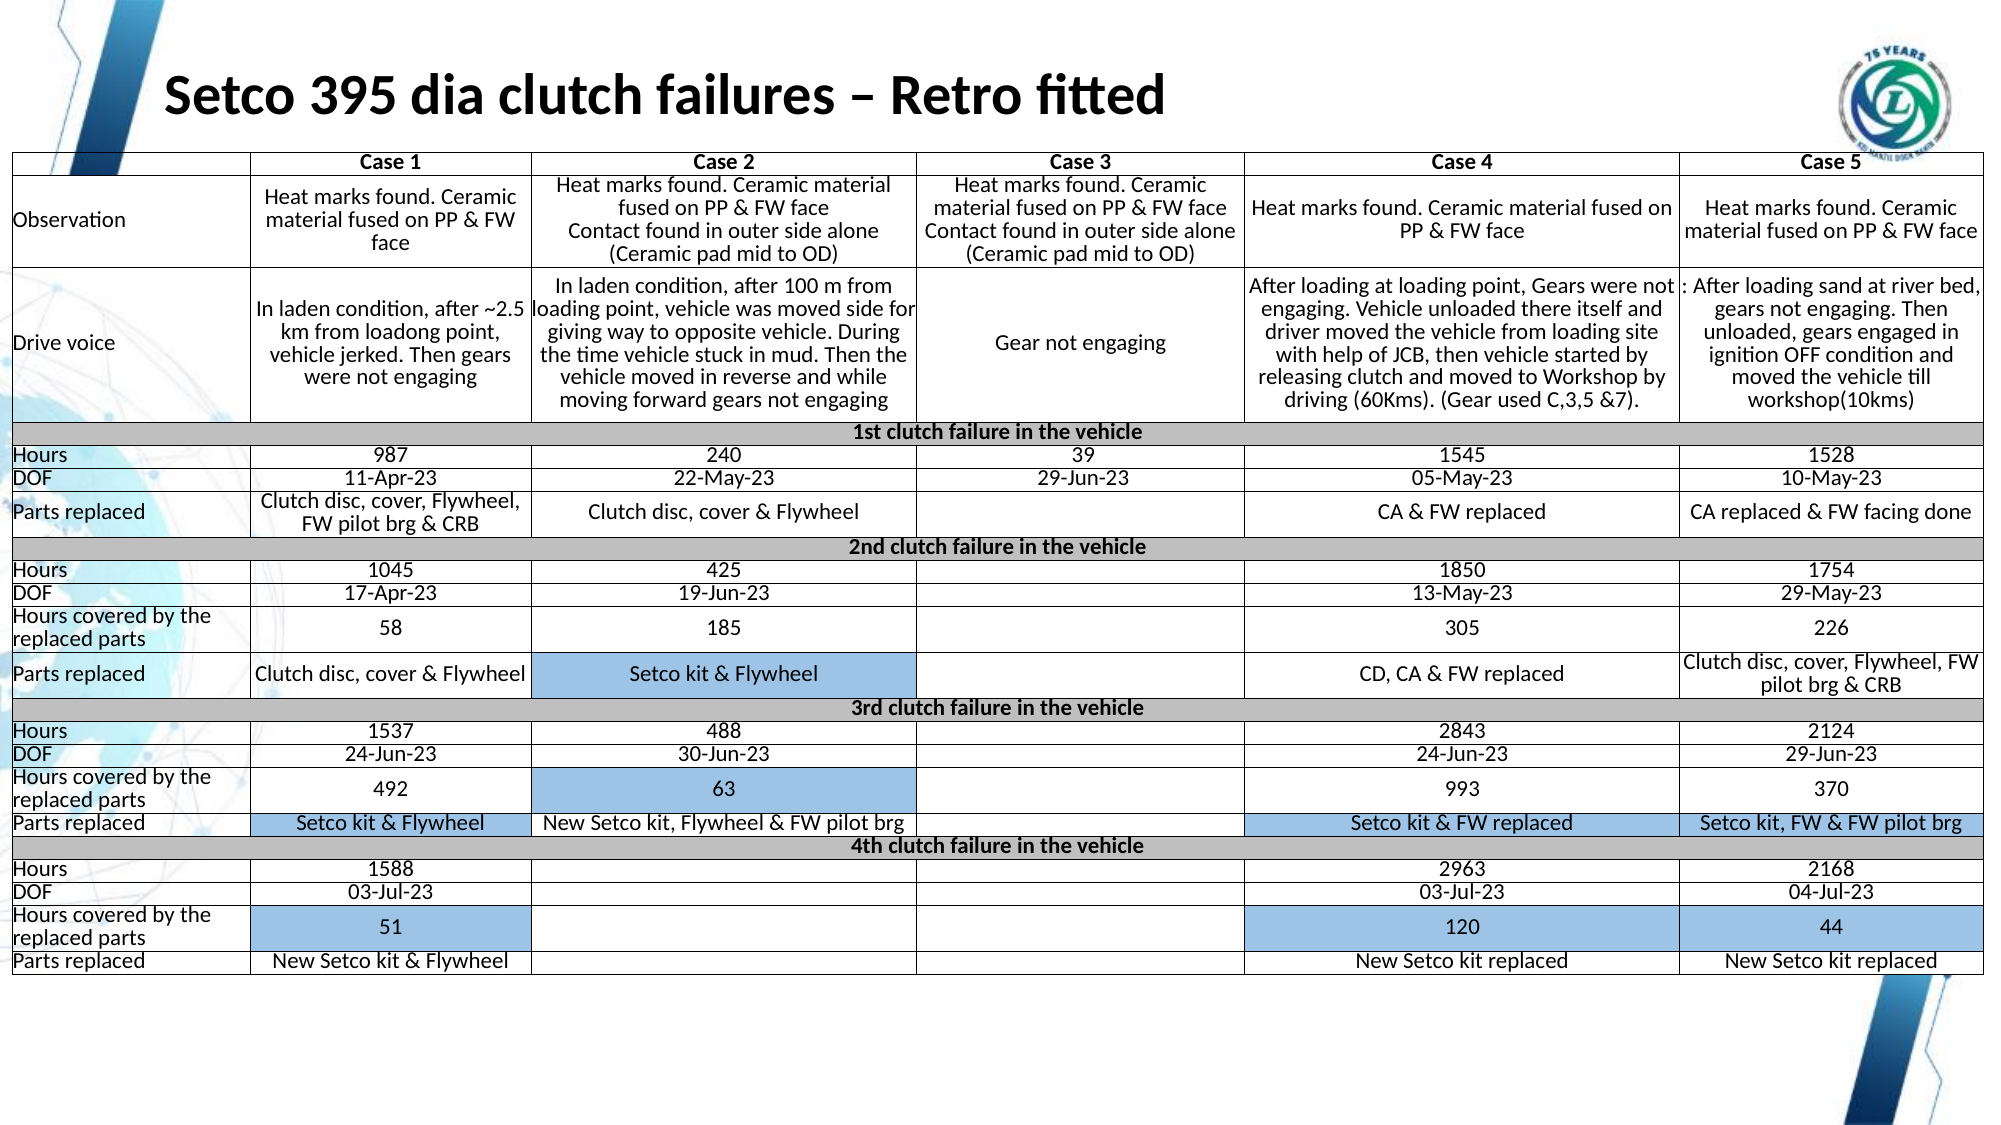

Setco 395 dia clutch failures – Retro fitted
|  | Case 1 | Case 2 | Case 3 | Case 4 | Case 5 |
| --- | --- | --- | --- | --- | --- |
| Observation | Heat marks found. Ceramic material fused on PP & FW face | Heat marks found. Ceramic material fused on PP & FW face Contact found in outer side alone (Ceramic pad mid to OD) | Heat marks found. Ceramic material fused on PP & FW face Contact found in outer side alone (Ceramic pad mid to OD) | Heat marks found. Ceramic material fused on PP & FW face | Heat marks found. Ceramic material fused on PP & FW face |
| Drive voice | In laden condition, after ~2.5 km from loadong point, vehicle jerked. Then gears were not engaging | In laden condition, after 100 m from loading point, vehicle was moved side for giving way to opposite vehicle. During the time vehicle stuck in mud. Then the vehicle moved in reverse and while moving forward gears not engaging | Gear not engaging | After loading at loading point, Gears were not engaging. Vehicle unloaded there itself and driver moved the vehicle from loading site with help of JCB, then vehicle started by releasing clutch and moved to Workshop by driving (60Kms). (Gear used C,3,5 &7). | : After loading sand at river bed, gears not engaging. Then unloaded, gears engaged in ignition OFF condition and moved the vehicle till workshop(10kms) |
| 1st clutch failure in the vehicle |  |  |  |  |  |
| Hours | 987 | 240 | 39 | 1545 | 1528 |
| DOF | 11-Apr-23 | 22-May-23 | 29-Jun-23 | 05-May-23 | 10-May-23 |
| Parts replaced | Clutch disc, cover, Flywheel, FW pilot brg & CRB | Clutch disc, cover & Flywheel |  | CA & FW replaced | CA replaced & FW facing done |
| 2nd clutch failure in the vehicle |  |  |  |  |  |
| Hours | 1045 | 425 |  | 1850 | 1754 |
| DOF | 17-Apr-23 | 19-Jun-23 |  | 13-May-23 | 29-May-23 |
| Hours covered by the replaced parts | 58 | 185 |  | 305 | 226 |
| Parts replaced | Clutch disc, cover & Flywheel | Setco kit & Flywheel |  | CD, CA & FW replaced | Clutch disc, cover, Flywheel, FW pilot brg & CRB |
| 3rd clutch failure in the vehicle |  |  |  |  |  |
| Hours | 1537 | 488 |  | 2843 | 2124 |
| DOF | 24-Jun-23 | 30-Jun-23 |  | 24-Jun-23 | 29-Jun-23 |
| Hours covered by the replaced parts | 492 | 63 |  | 993 | 370 |
| Parts replaced | Setco kit & Flywheel | New Setco kit, Flywheel & FW pilot brg |  | Setco kit & FW replaced | Setco kit, FW & FW pilot brg |
| 4th clutch failure in the vehicle |  |  |  |  |  |
| Hours | 1588 |  |  | 2963 | 2168 |
| DOF | 03-Jul-23 |  |  | 03-Jul-23 | 04-Jul-23 |
| Hours covered by the replaced parts | 51 |  |  | 120 | 44 |
| Parts replaced | New Setco kit & Flywheel |  |  | New Setco kit replaced | New Setco kit replaced |